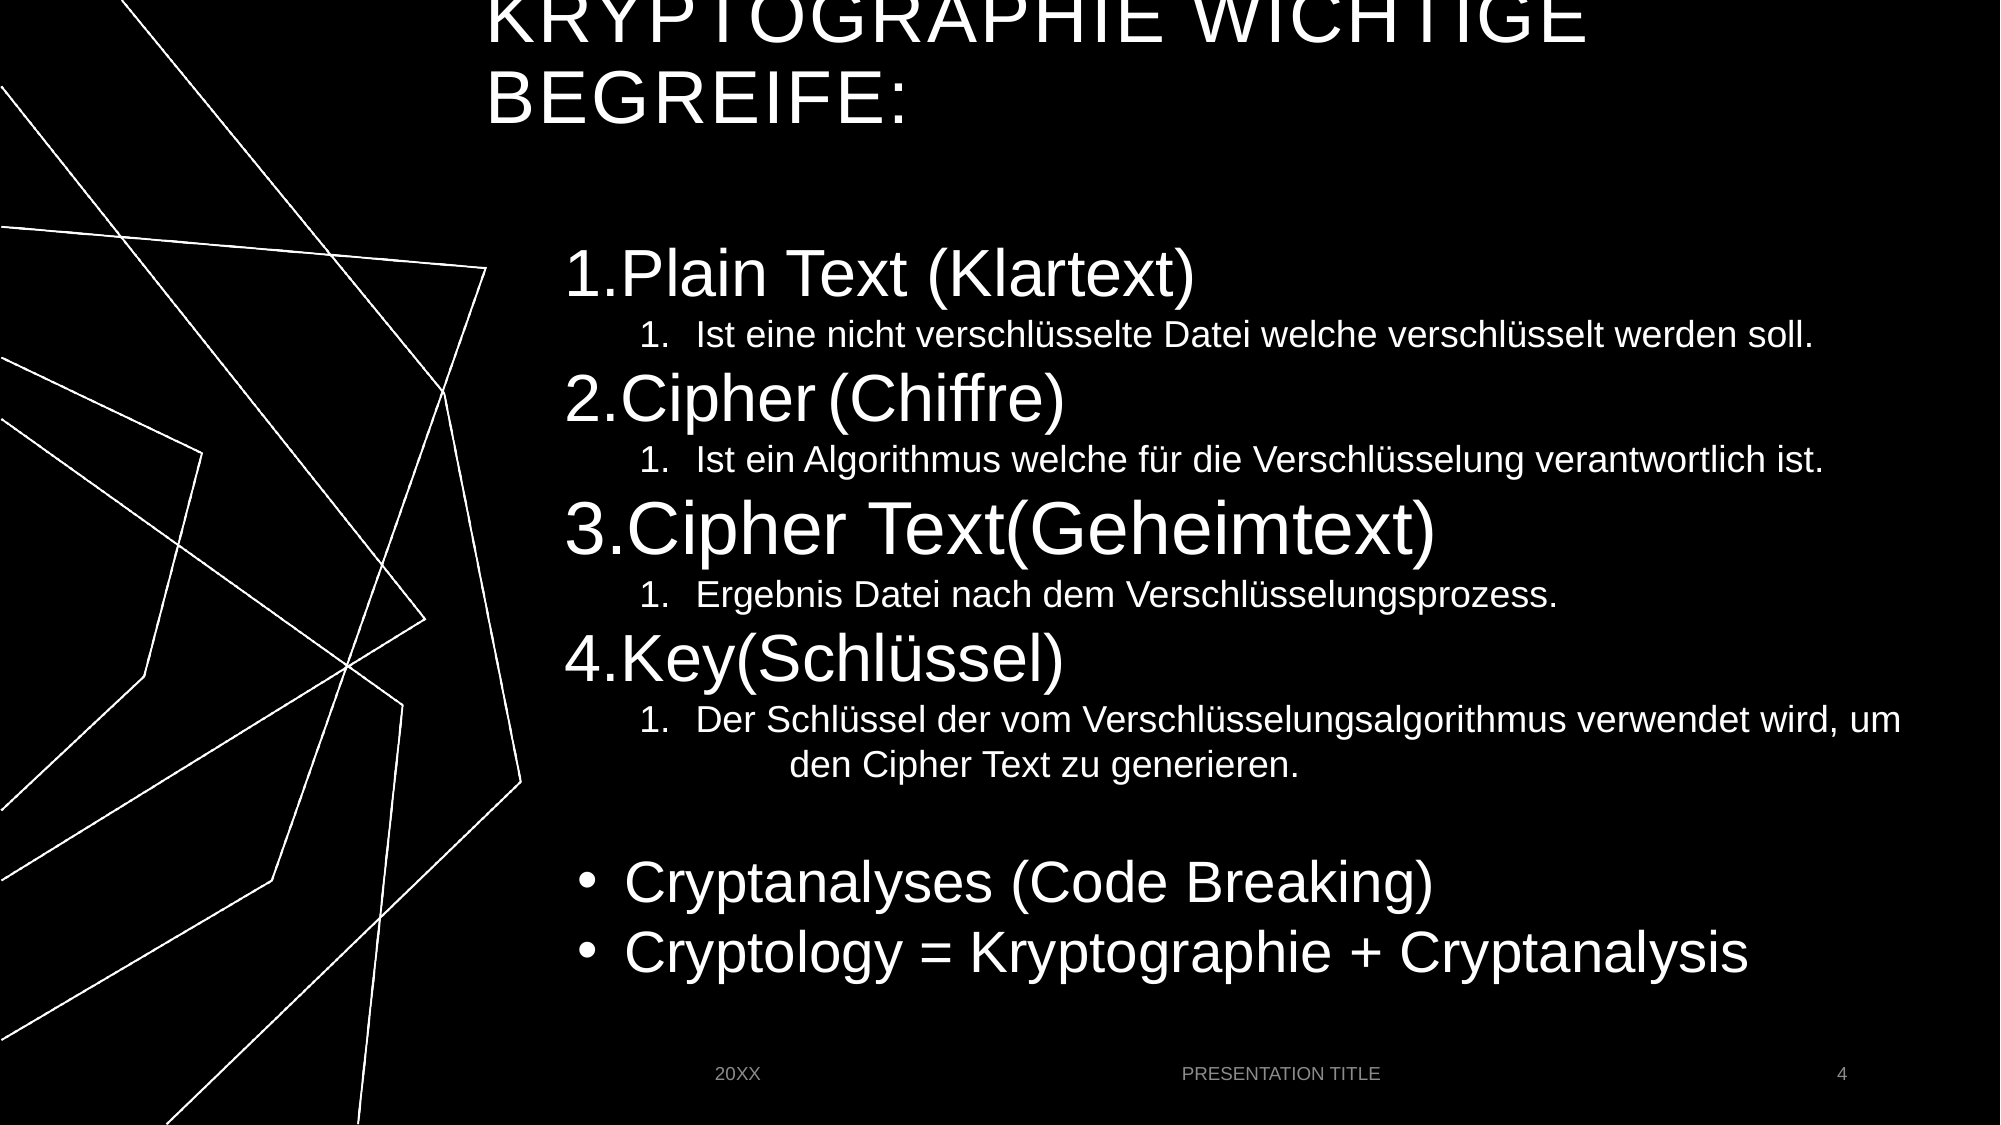

# Kryptographie Wichtige Begreife:
Plain Text (Klartext)
Ist eine nicht verschlüsselte Datei welche verschlüsselt werden soll.
Cipher (Chiffre)
Ist ein Algorithmus welche für die Verschlüsselung verantwortlich ist.
Cipher Text(Geheimtext)
Ergebnis Datei nach dem Verschlüsselungsprozess.
Key(Schlüssel)
Der Schlüssel der vom Verschlüsselungsalgorithmus verwendet wird, um
	den Cipher Text zu generieren.

Cryptanalyses (Code Breaking)
Cryptology = Kryptographie + Cryptanalysis
20XX
PRESENTATION TITLE
4